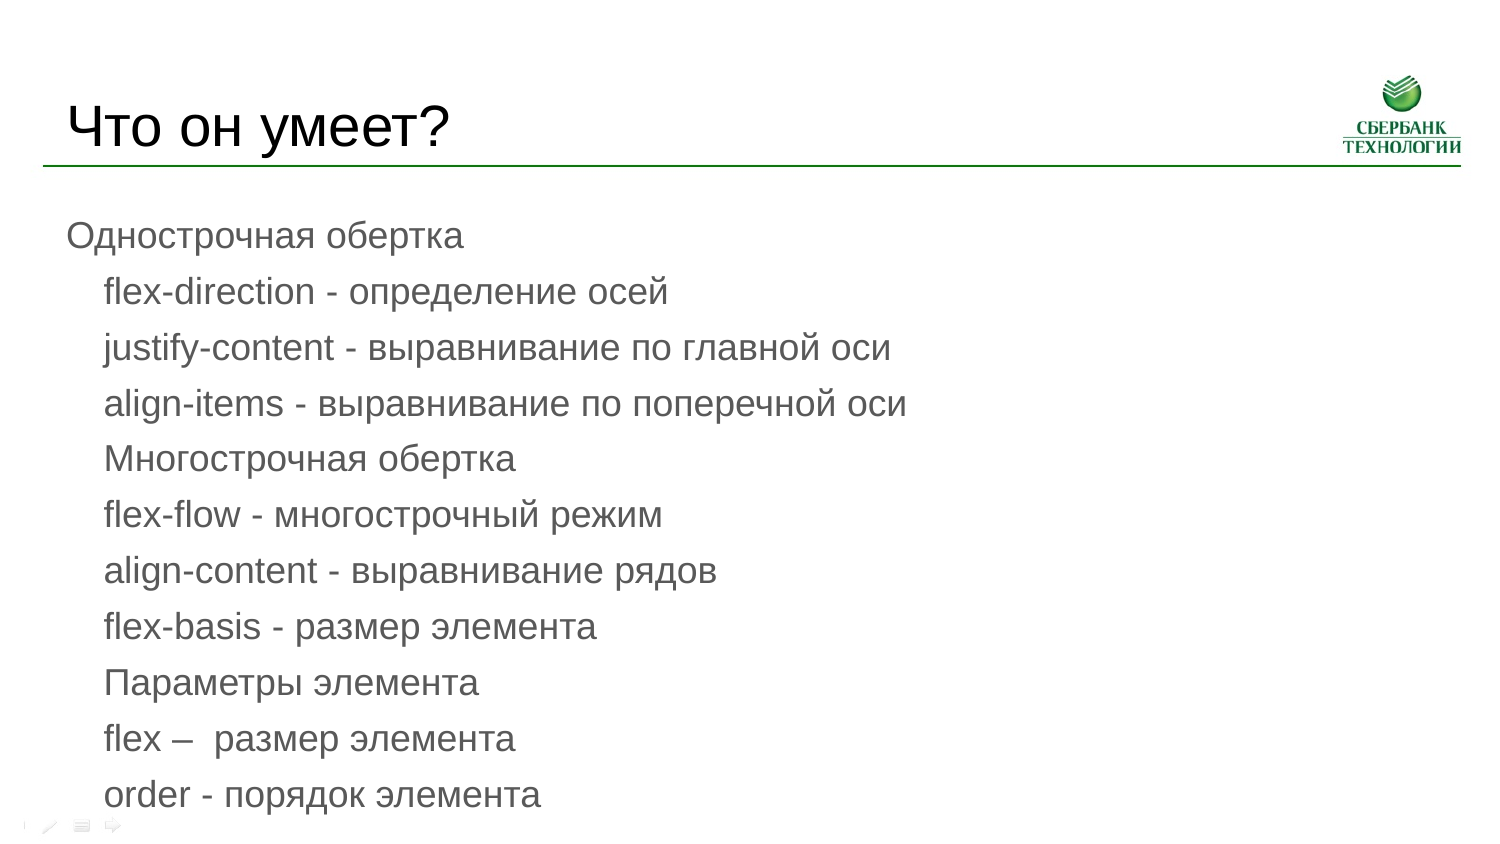

# Что он умеет?
Однострочная обертка
flex-direction - определение осей
justify-content - выравнивание по главной оси
align-items - выравнивание по поперечной оси
Многострочная обертка
flex-flow - многострочный режим
align-content - выравнивание рядов
flex-basis - размер элемента
Параметры элемента
flex –  размер элемента
order - порядок элемента